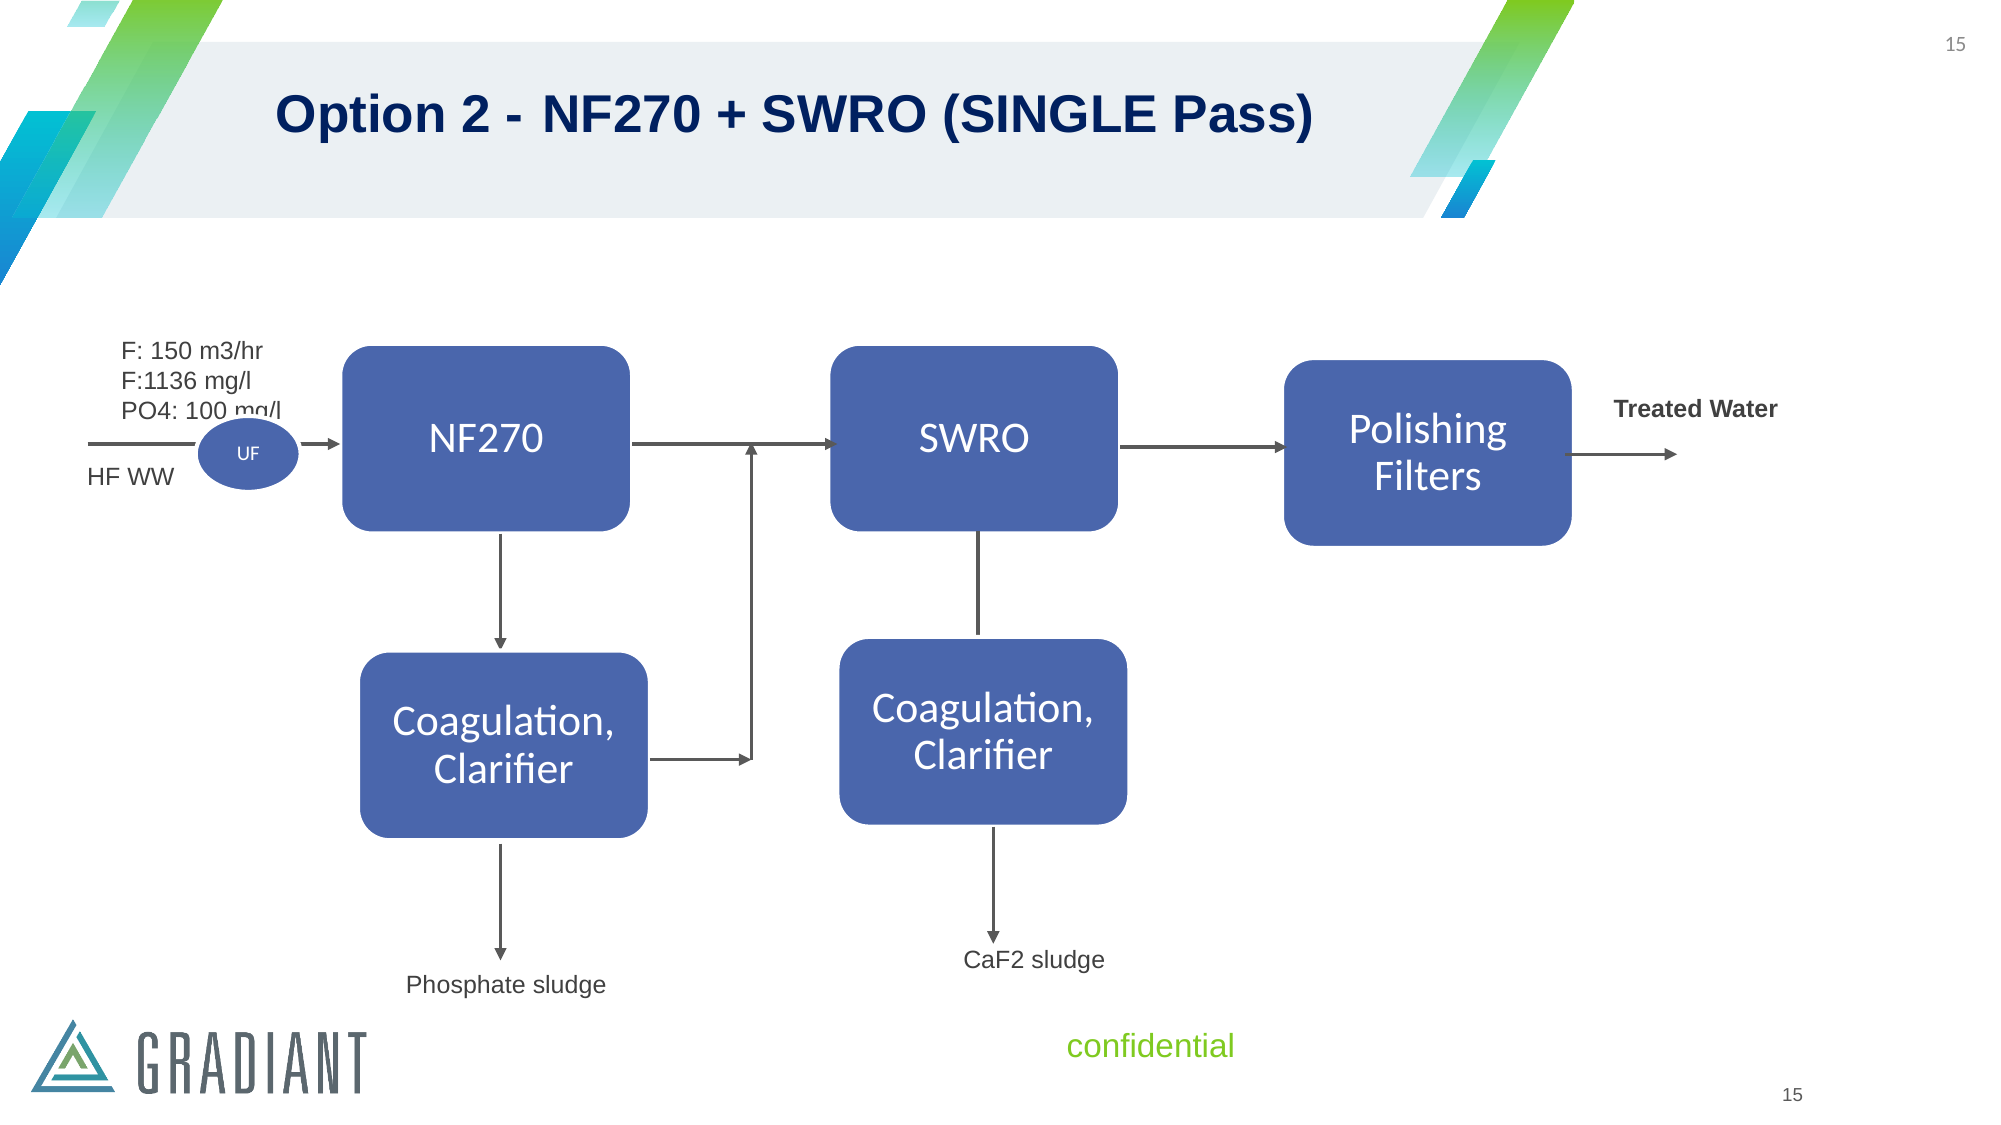

15
Option 2 - NF270 + SWRO (SINGLE Pass)
F: 150 m3/hr
F:1136 mg/l
PO4: 100 mg/l
NF270
SWRO
Polishing Filters
Treated Water
UF
HF WW
Coagulation, Clarifier
Coagulation, Clarifier
CaF2 sludge
Phosphate sludge

15